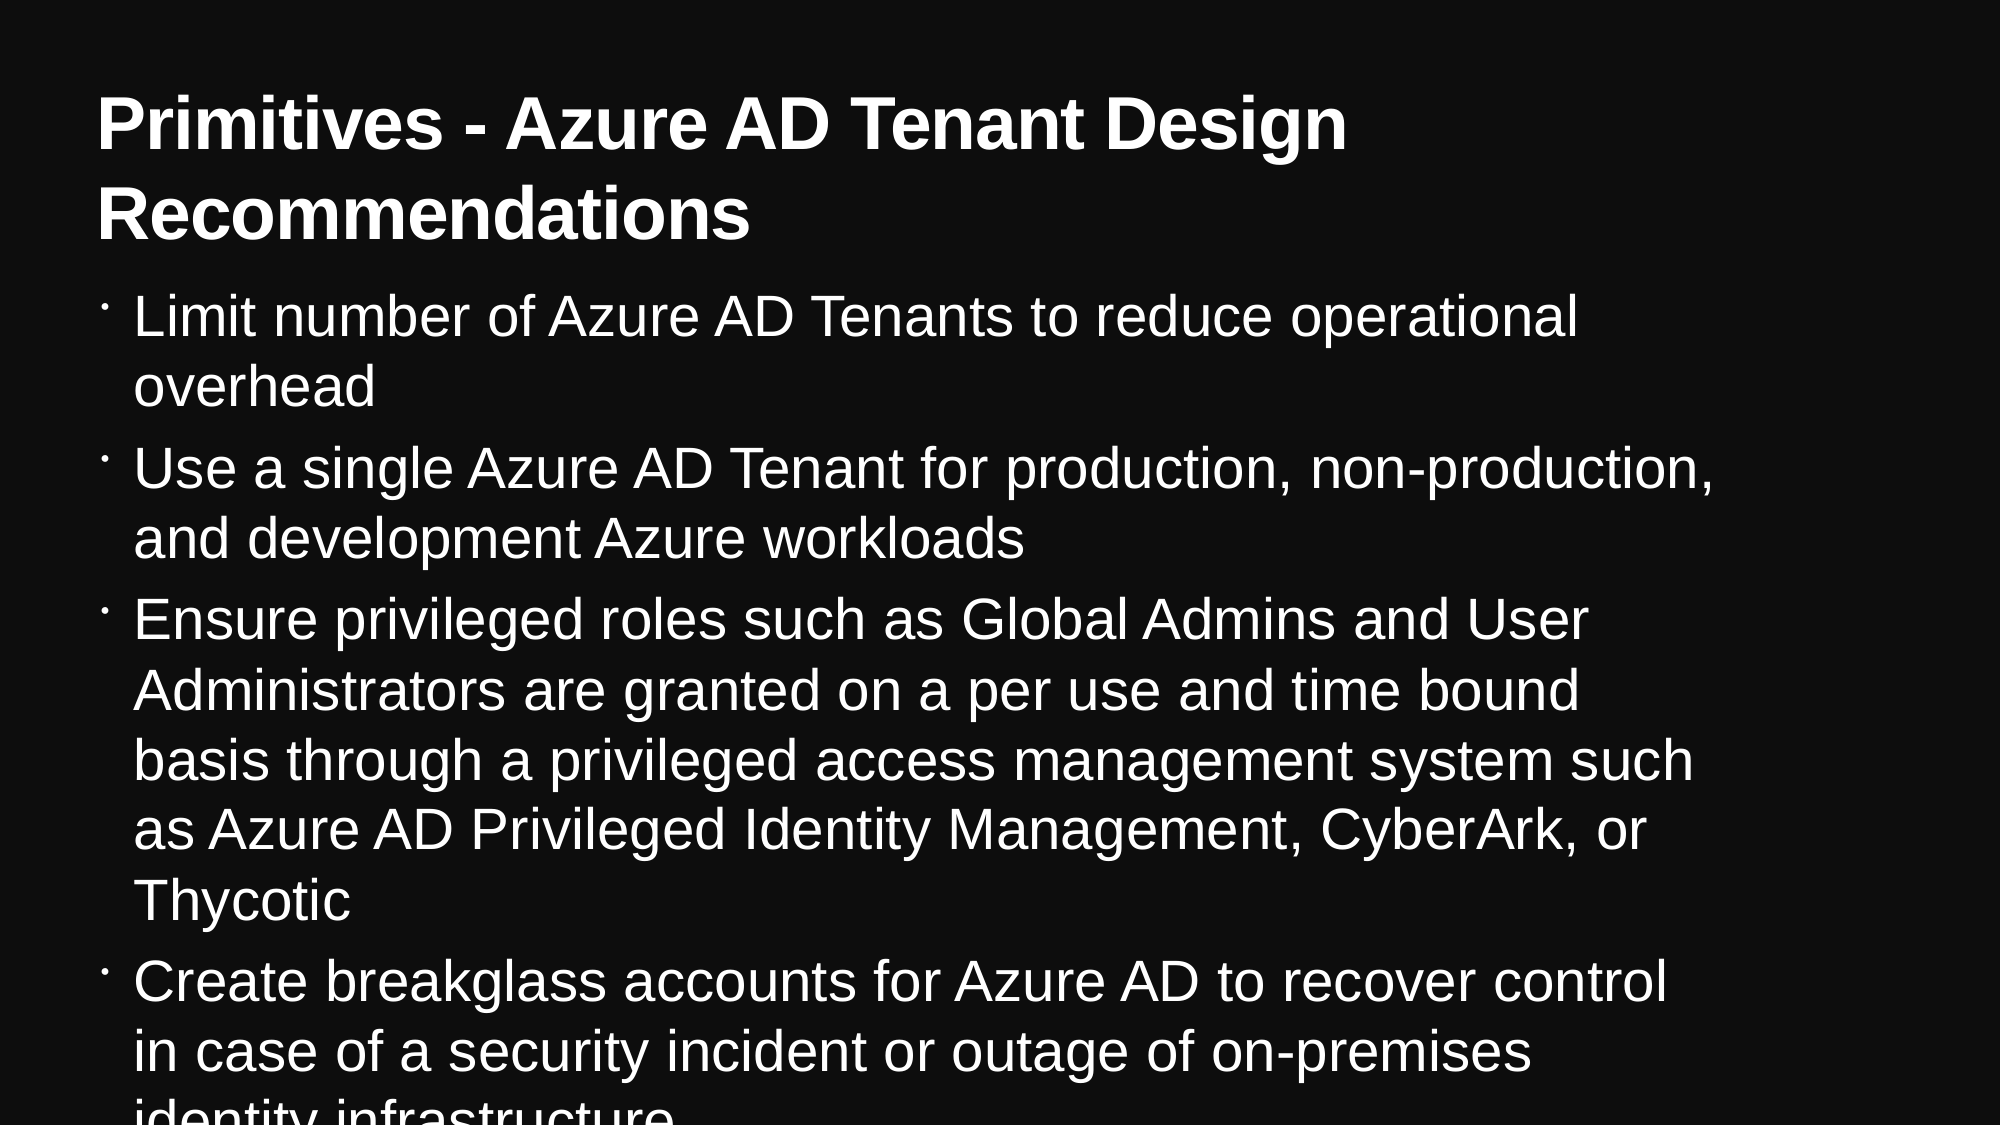

# Primitives - Azure AD Tenant Design Recommendations
Limit number of Azure AD Tenants to reduce operational overhead
Use a single Azure AD Tenant for production, non-production, and development Azure workloads
Ensure privileged roles such as Global Admins and User Administrators are granted on a per use and time bound basis through a privileged access management system such as Azure AD Privileged Identity Management, CyberArk, or Thycotic
Create breakglass accounts for Azure AD to recover control in case of a security incident or outage of on-premises identity infrastructure